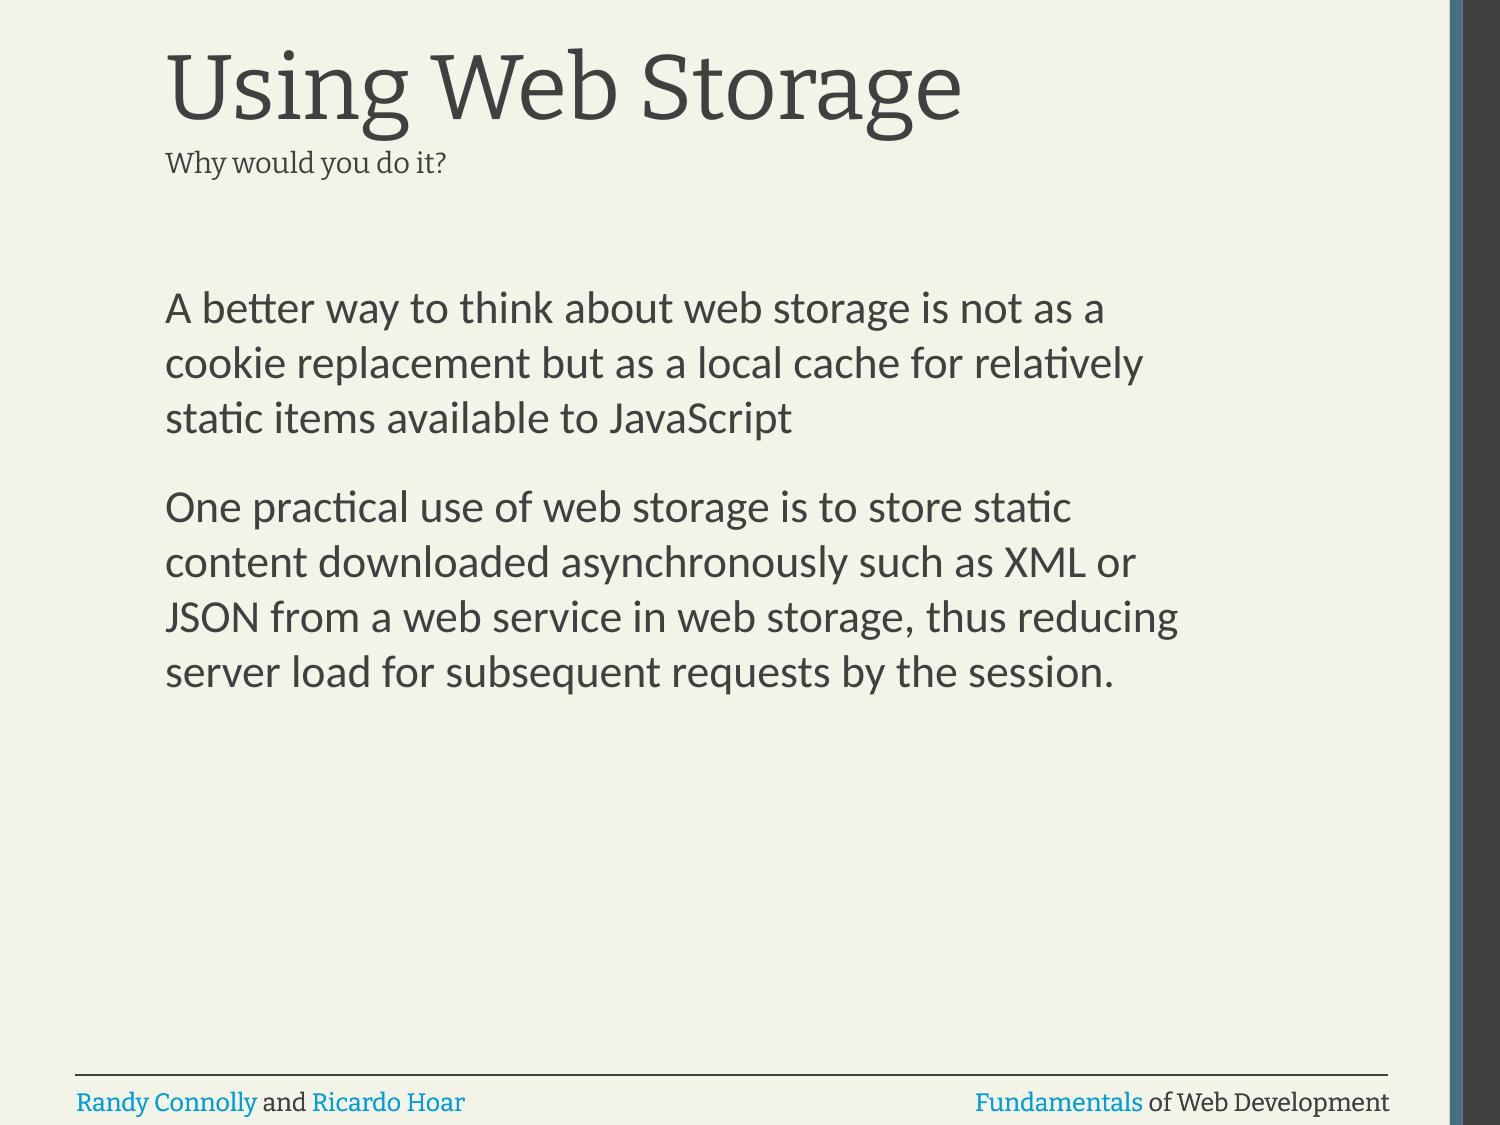

# Using Web Storage
Why would you do it?
A better way to think about web storage is not as a cookie replacement but as a local cache for relatively static items available to JavaScript
One practical use of web storage is to store static content downloaded asynchronously such as XML or JSON from a web service in web storage, thus reducing server load for subsequent requests by the session.